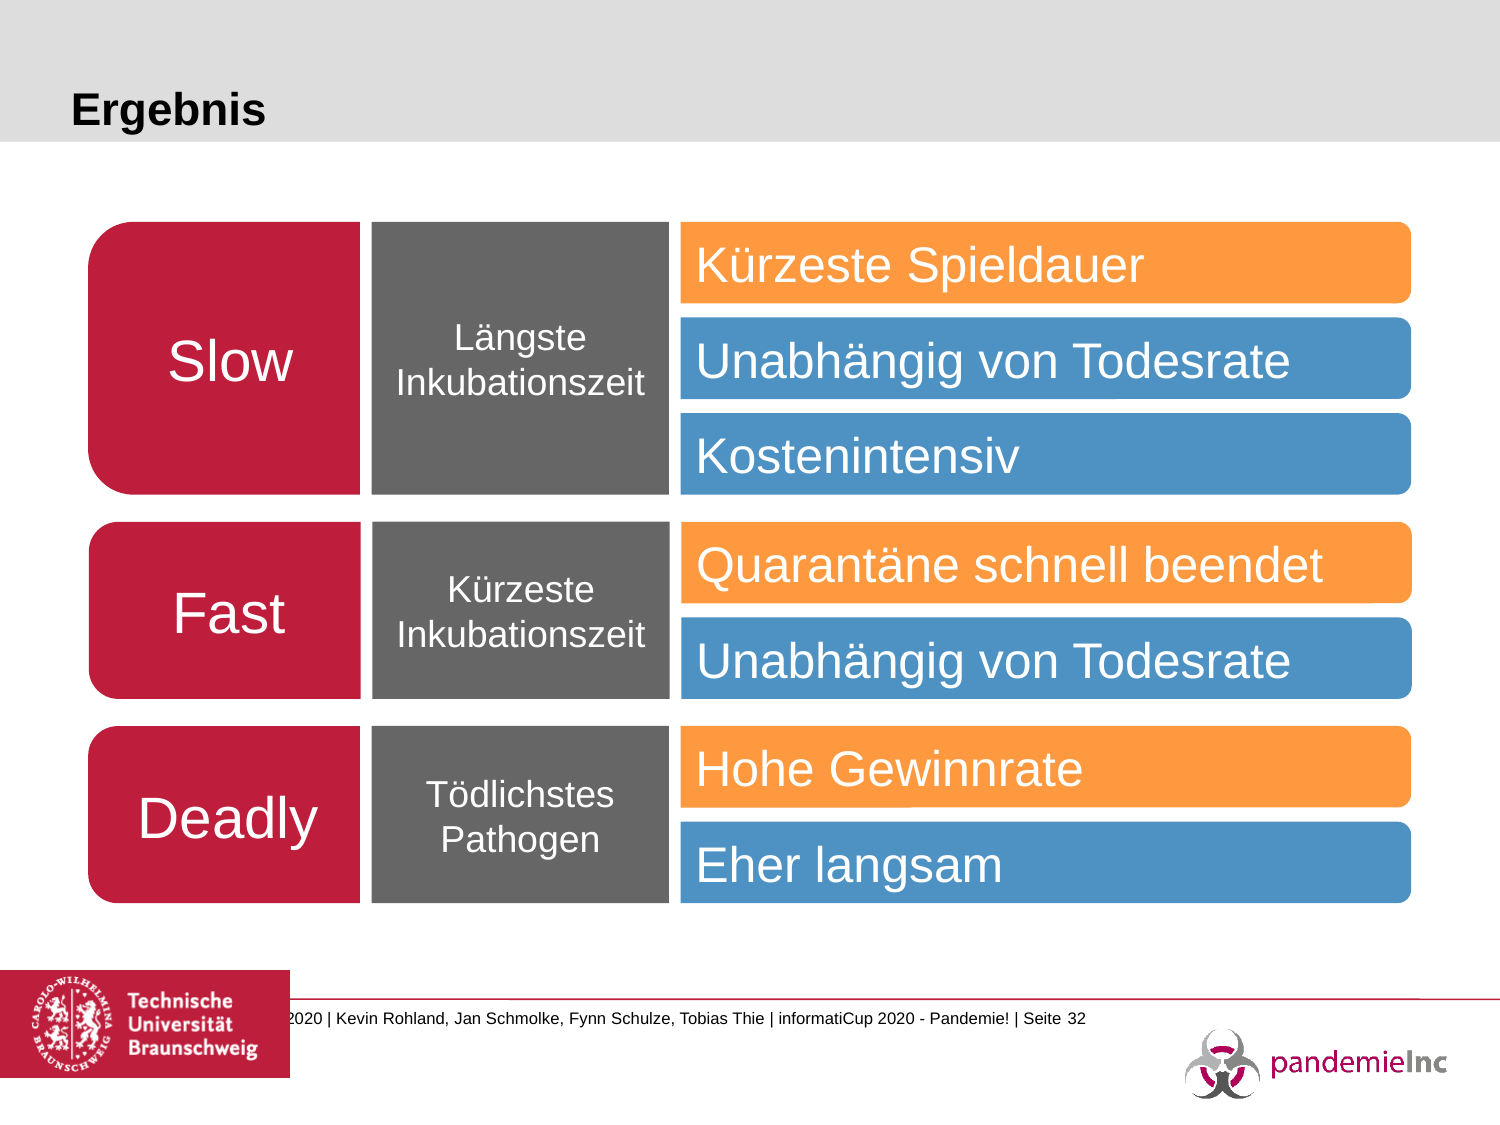

# Ergebnis
Kürzeste Spieldauer
Unabhängig von Todesrate
Kostenintensiv
Quarantäne schnell beendet
Längste Inkubationszeit
Slow
Unabhängig von Todesrate
Hohe Gewinnrate
Fast
Eher langsam
Kürzeste Inkubationszeit
Deadly
Tödlichstes
Pathogen